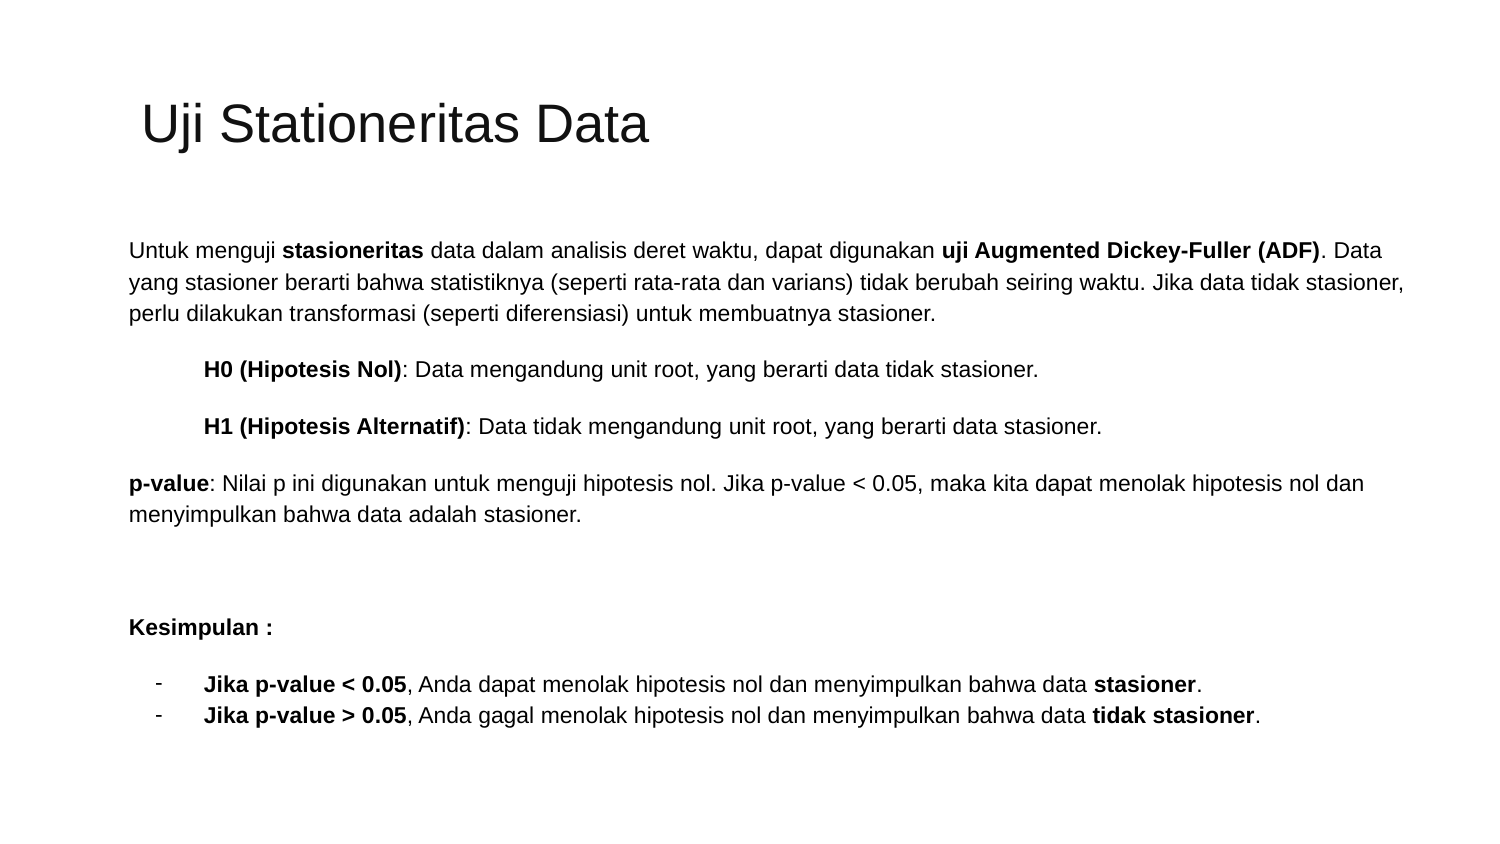

# Uji Stationeritas Data
Untuk menguji stasioneritas data dalam analisis deret waktu, dapat digunakan uji Augmented Dickey-Fuller (ADF). Data yang stasioner berarti bahwa statistiknya (seperti rata-rata dan varians) tidak berubah seiring waktu. Jika data tidak stasioner, perlu dilakukan transformasi (seperti diferensiasi) untuk membuatnya stasioner.
H0 (Hipotesis Nol): Data mengandung unit root, yang berarti data tidak stasioner.
H1 (Hipotesis Alternatif): Data tidak mengandung unit root, yang berarti data stasioner.
p-value: Nilai p ini digunakan untuk menguji hipotesis nol. Jika p-value < 0.05, maka kita dapat menolak hipotesis nol dan menyimpulkan bahwa data adalah stasioner.

Kesimpulan :
Jika p-value < 0.05, Anda dapat menolak hipotesis nol dan menyimpulkan bahwa data stasioner.
Jika p-value > 0.05, Anda gagal menolak hipotesis nol dan menyimpulkan bahwa data tidak stasioner.